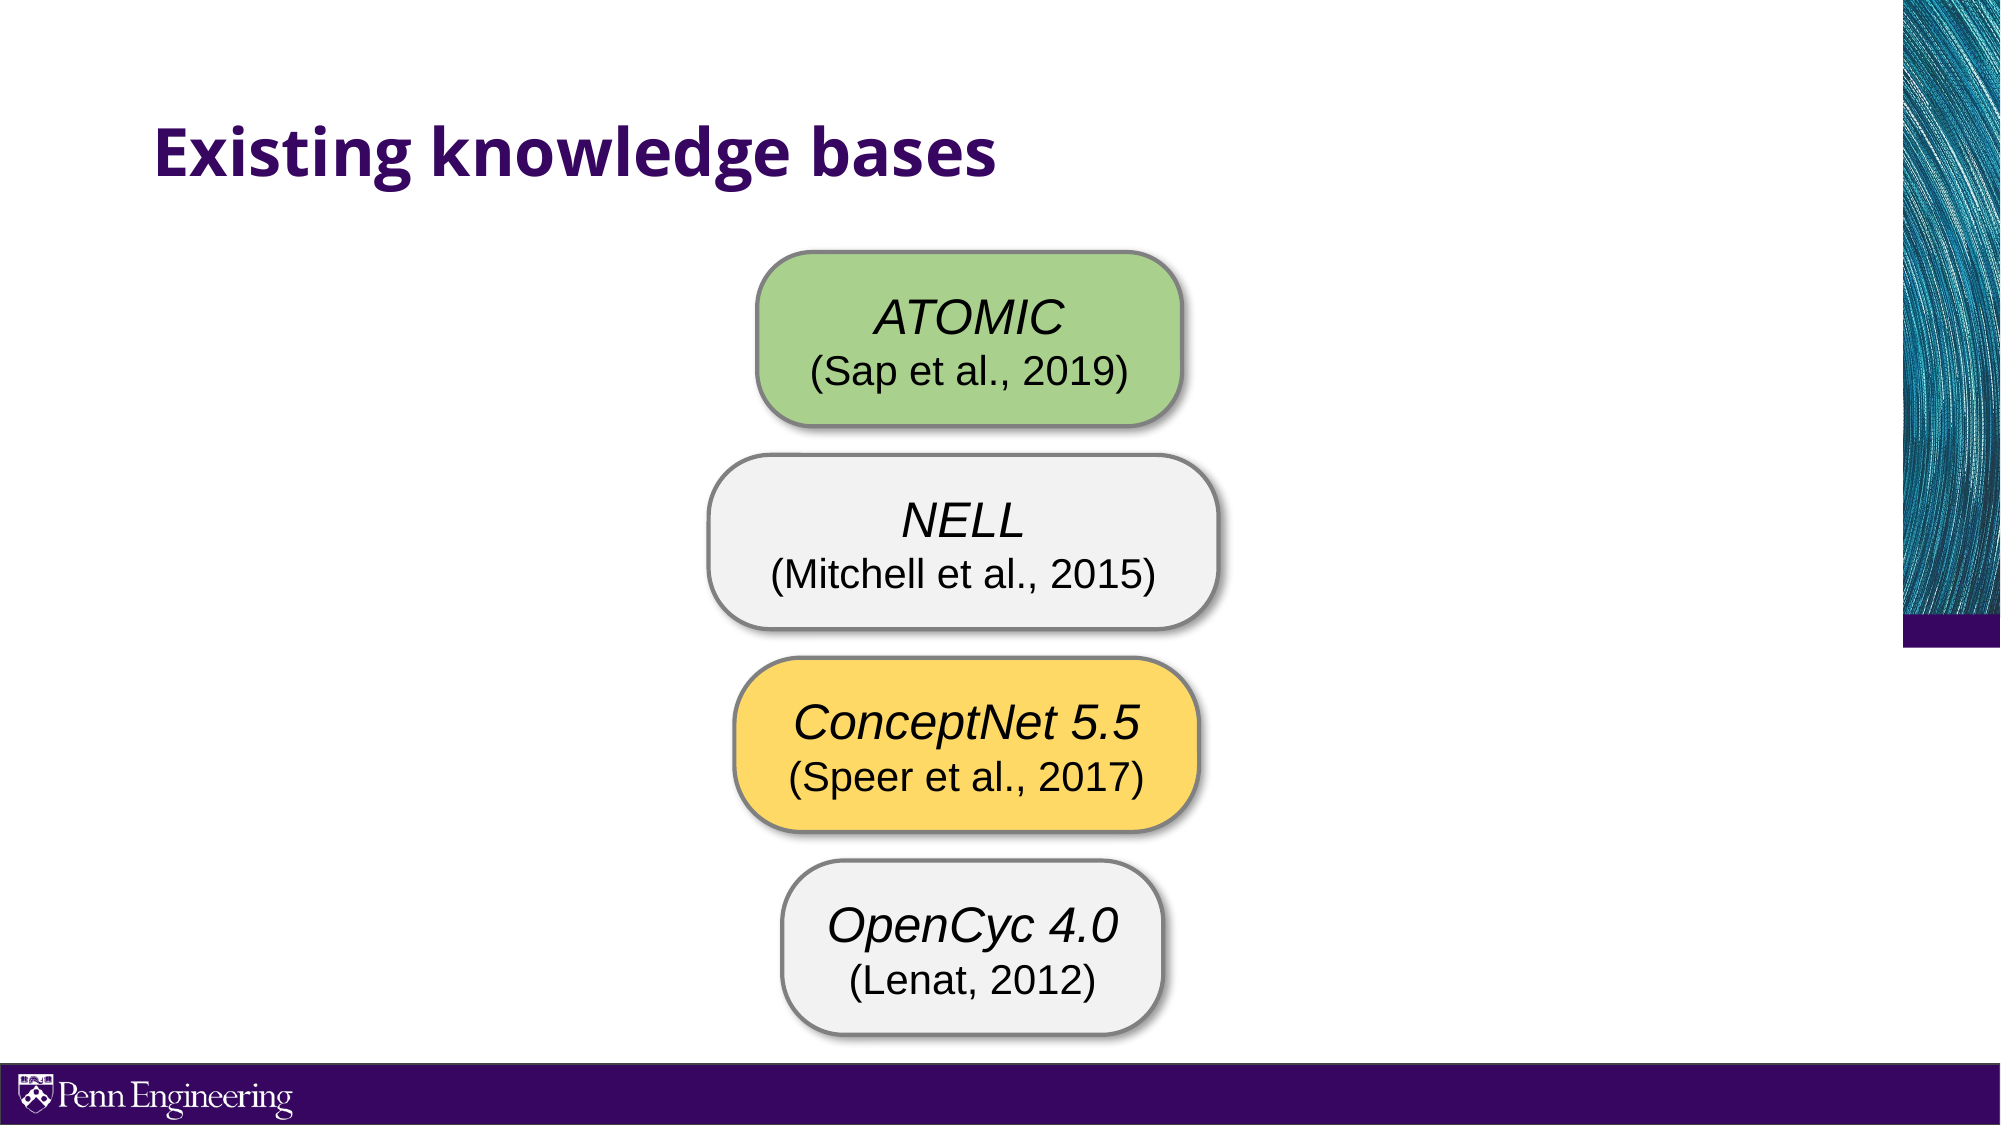

# Existing knowledge bases
ATOMIC
(Sap et al., 2019)
NELL
(Mitchell et al., 2015)
ConceptNet 5.5
(Speer et al., 2017)
OpenCyc 4.0
(Lenat, 2012)